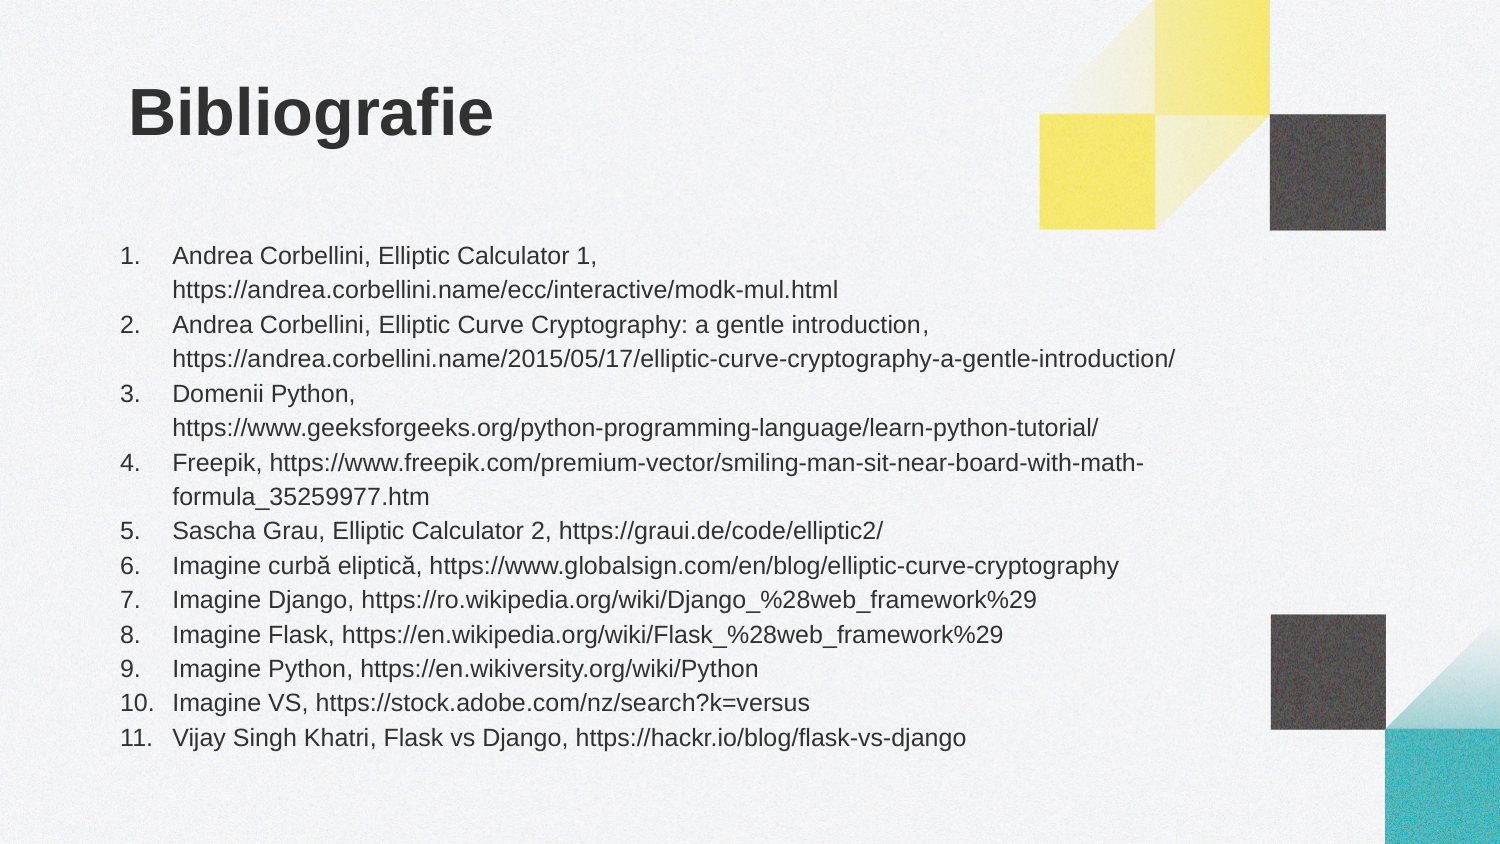

Bibliografie

Andrea Corbellini, Elliptic Calculator 1,
https://andrea.corbellini.name/ecc/interactive/modk-mul.html
Andrea Corbellini, Elliptic Curve Cryptography: a gentle introduction, https://andrea.corbellini.name/2015/05/17/elliptic-curve-cryptography-a-gentle-introduction/
Domenii Python,
https://www.geeksforgeeks.org/python-programming-language/learn-python-tutorial/
Freepik, https://www.freepik.com/premium-vector/smiling-man-sit-near-board-with-math-formula_35259977.htm
Sascha Grau, Elliptic Calculator 2, https://graui.de/code/elliptic2/
Imagine curbă eliptică, https://www.globalsign.com/en/blog/elliptic-curve-cryptography
Imagine Django, https://ro.wikipedia.org/wiki/Django_%28web_framework%29
Imagine Flask, https://en.wikipedia.org/wiki/Flask_%28web_framework%29
Imagine Python, https://en.wikiversity.org/wiki/Python
Imagine VS, https://stock.adobe.com/nz/search?k=versus
Vijay Singh Khatri, Flask vs Django, https://hackr.io/blog/flask-vs-django